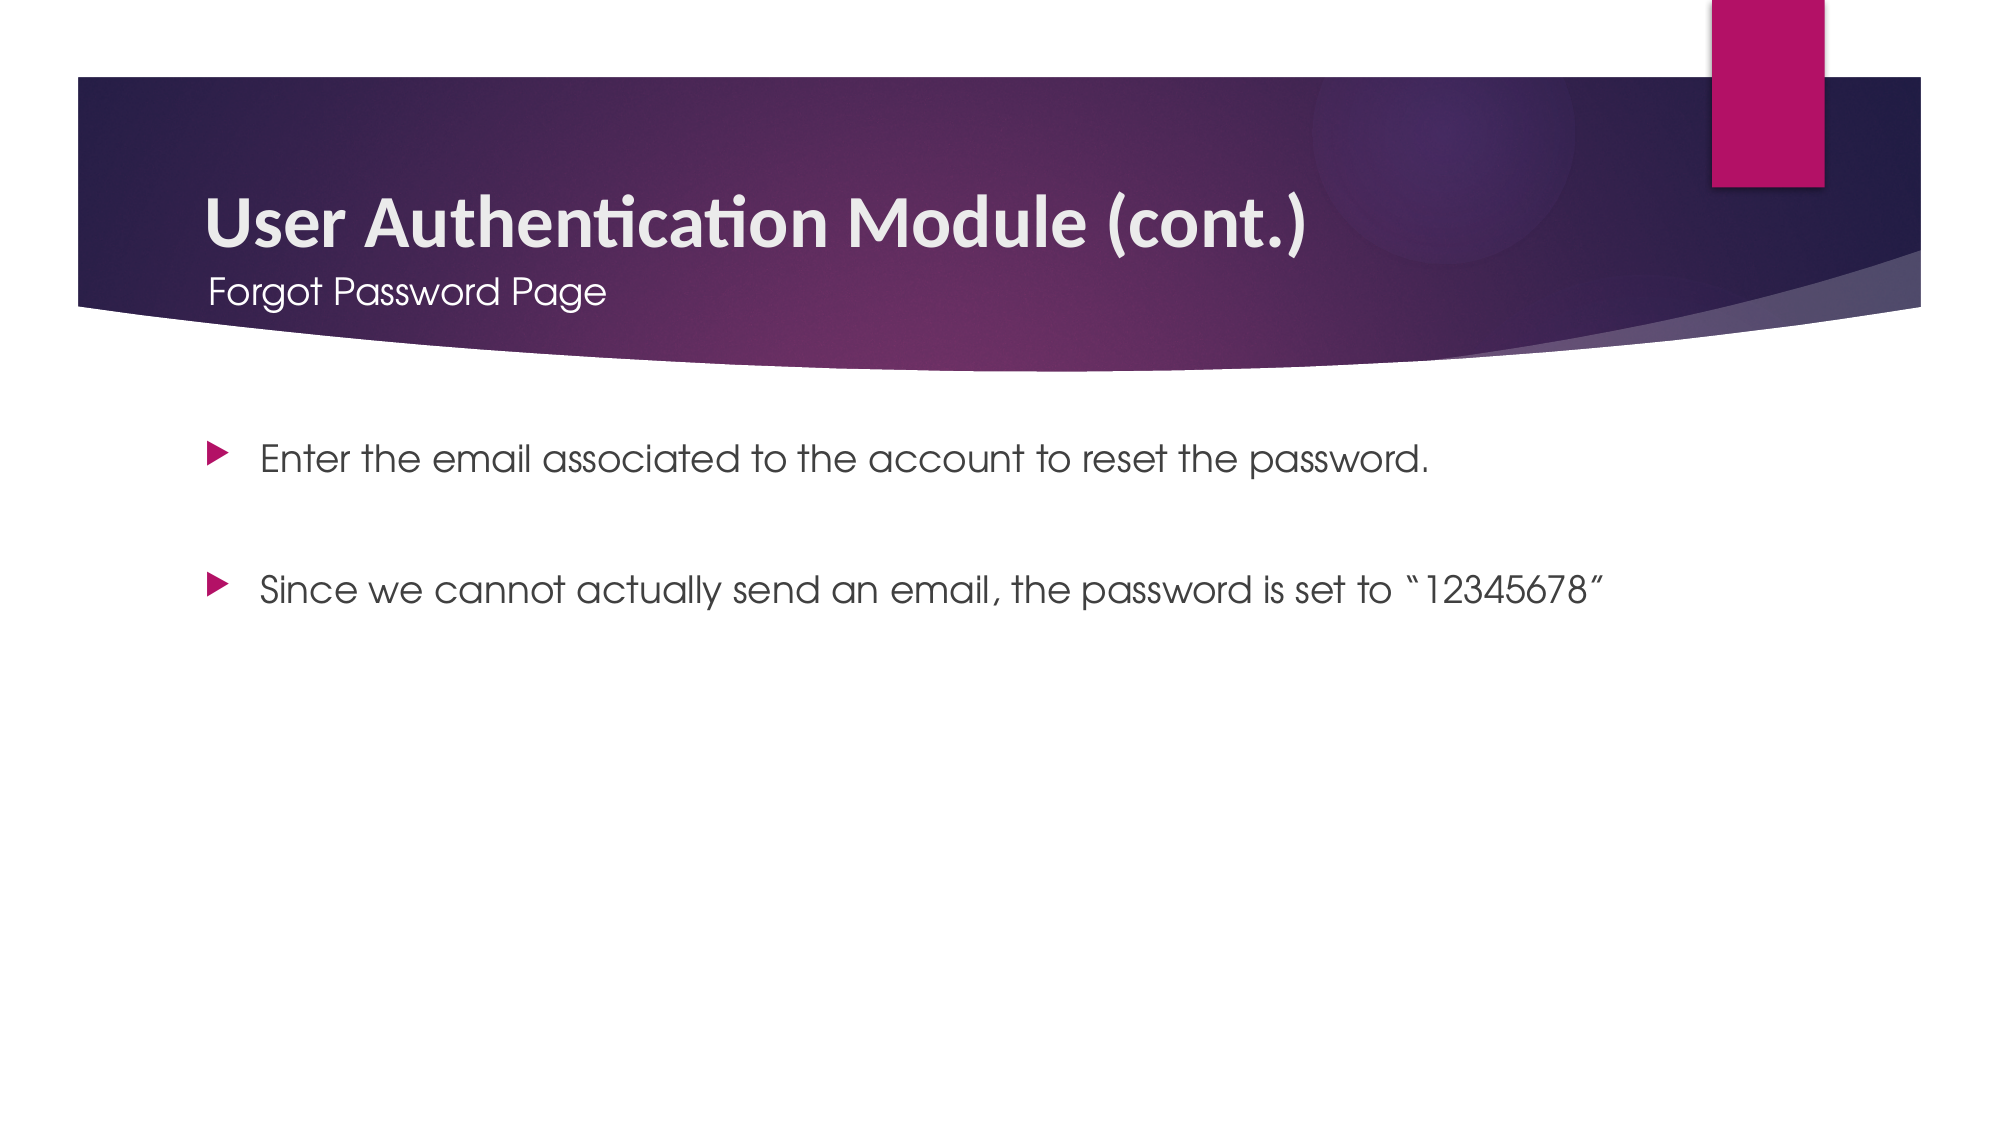

# User Authentication Module (cont.)
Forgot Password Page
Enter the email associated to the account to reset the password.

Since we cannot actually send an email, the password is set to “12345678”